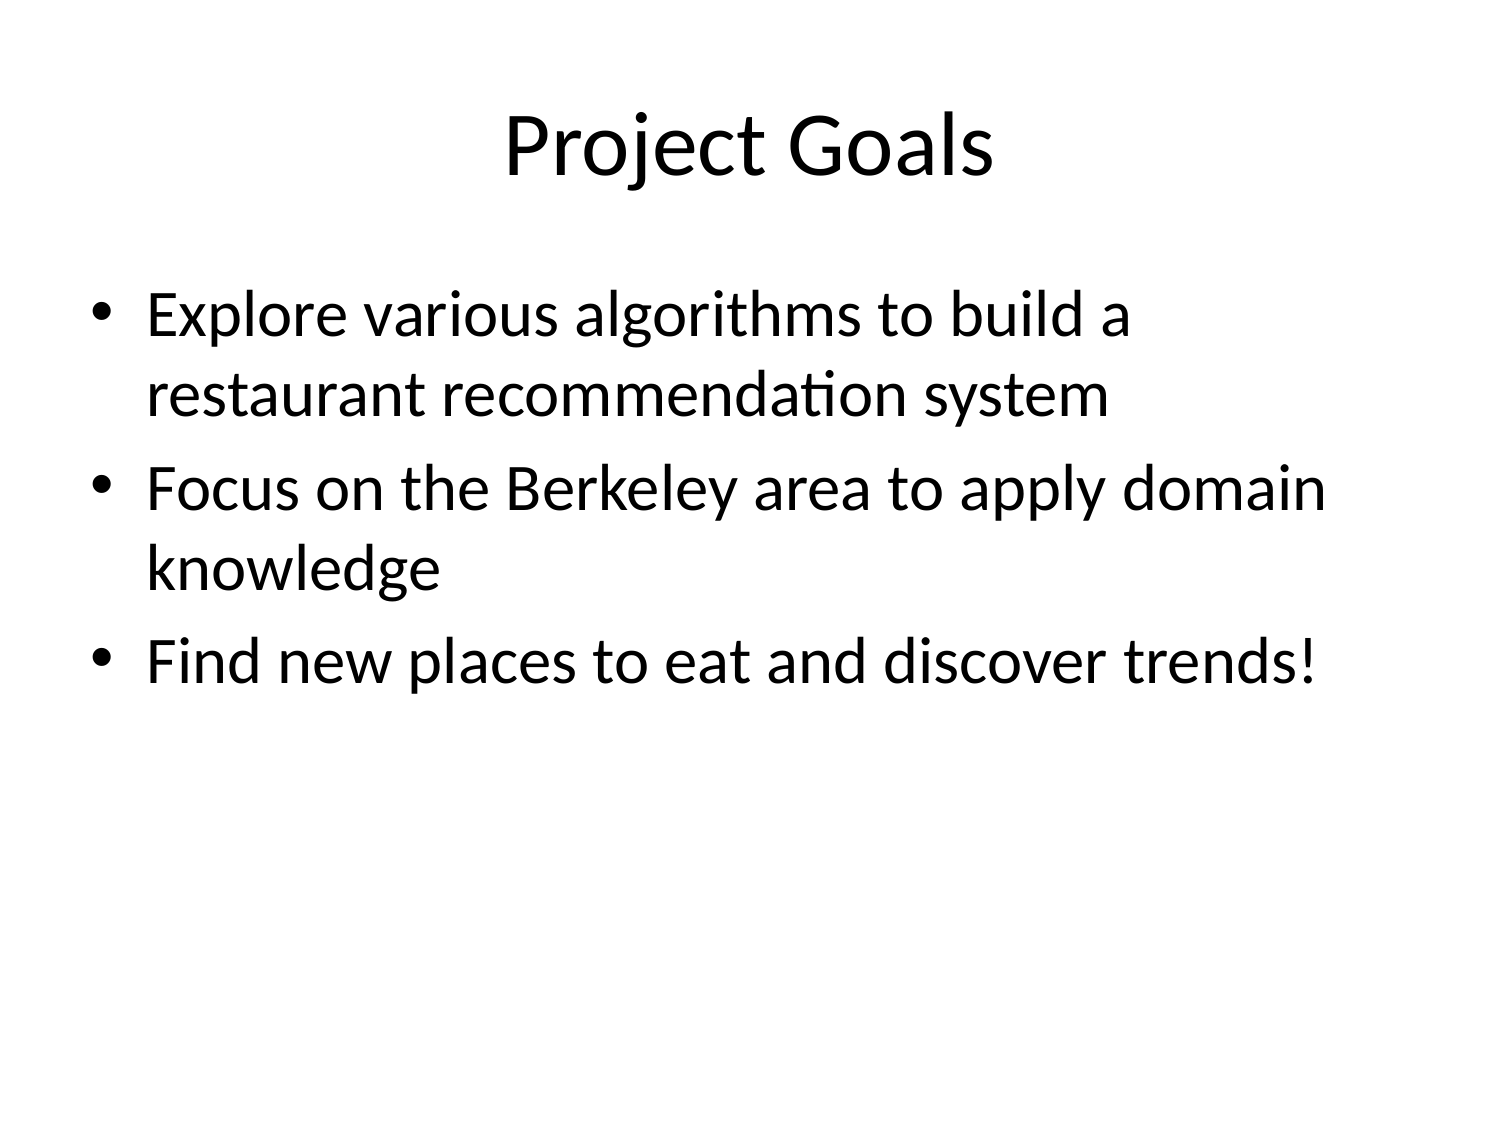

# Project Goals
Explore various algorithms to build a restaurant recommendation system
Focus on the Berkeley area to apply domain knowledge
Find new places to eat and discover trends!